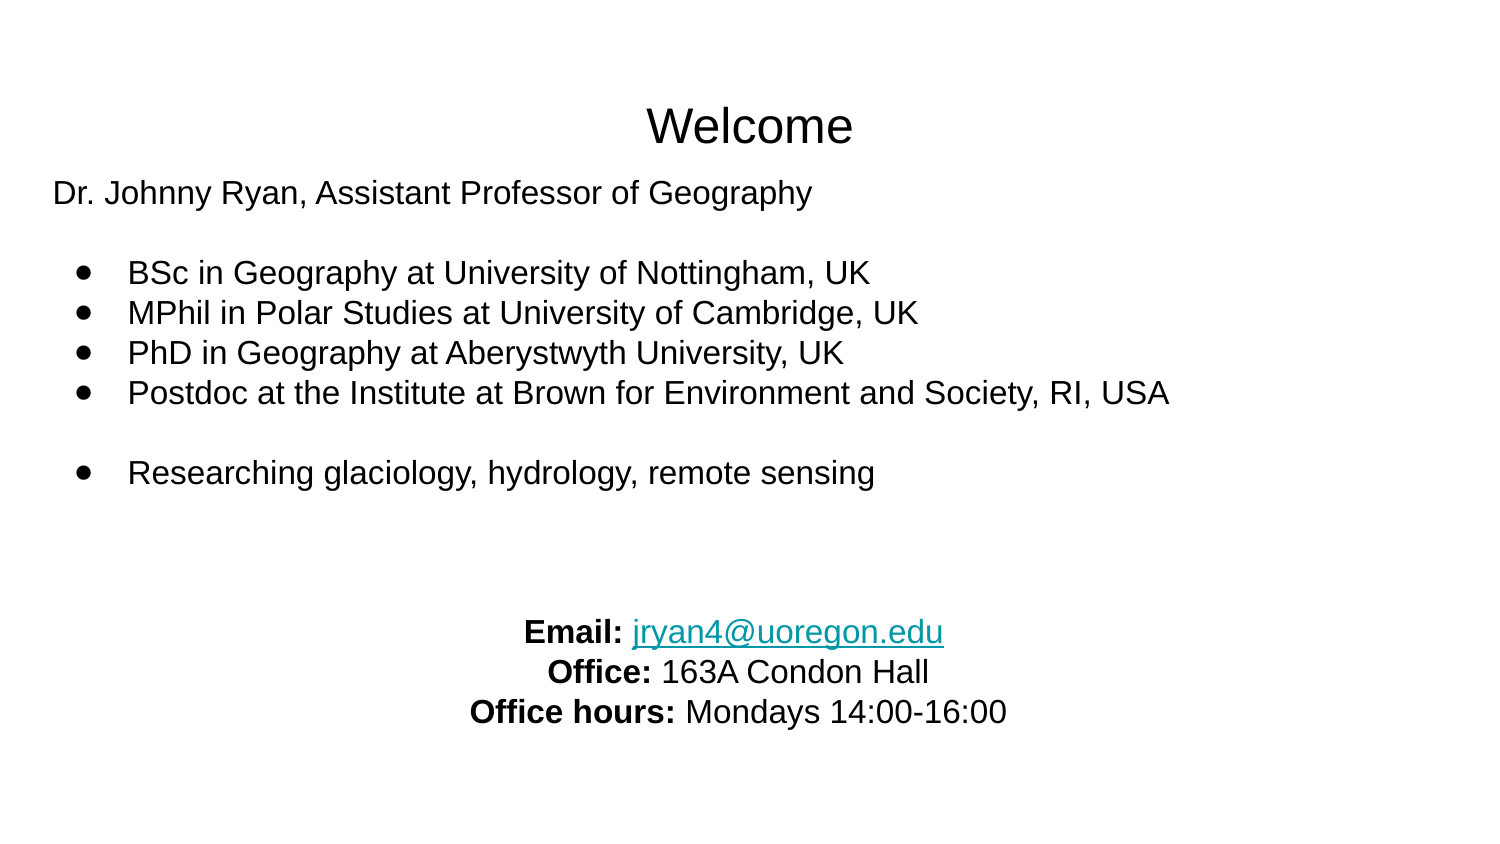

Welcome
Dr. Johnny Ryan, Assistant Professor of Geography

BSc in Geography at University of Nottingham, UK
MPhil in Polar Studies at University of Cambridge, UK
PhD in Geography at Aberystwyth University, UK
Postdoc at the Institute at Brown for Environment and Society, RI, USA

Researching glaciology, hydrology, remote sensing

Email: jryan4@uoregon.edu
Office: 163A Condon Hall
Office hours: Mondays 14:00-16:00